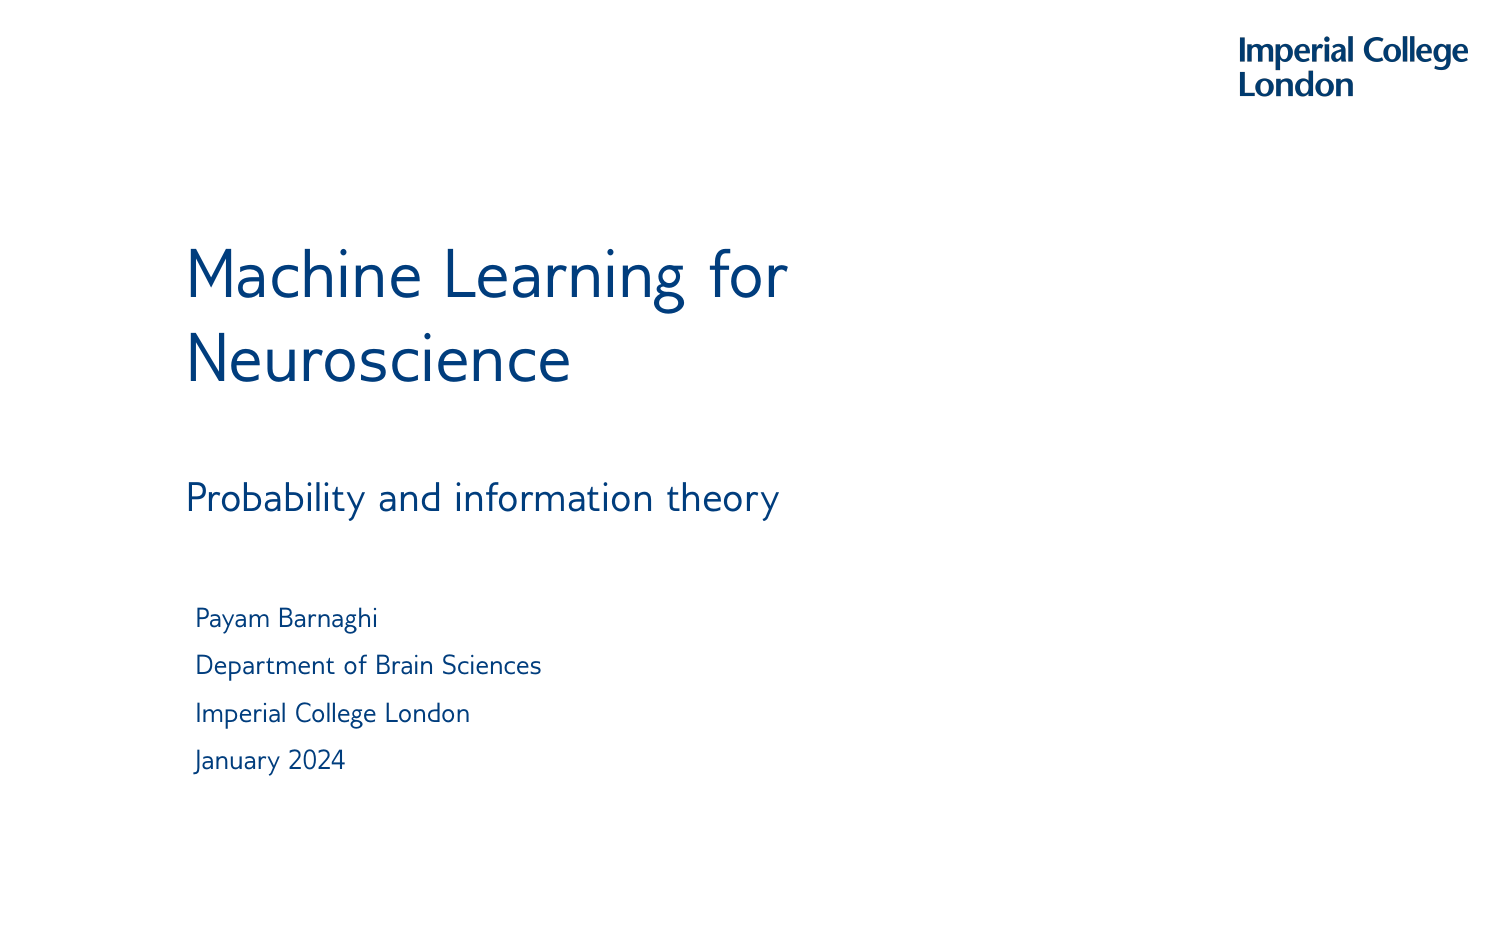

Machine Learning for Neuroscience

Probability and information theory

Payam Barnaghi
Department of Brain Sciences
Imperial College London
January 2024

1